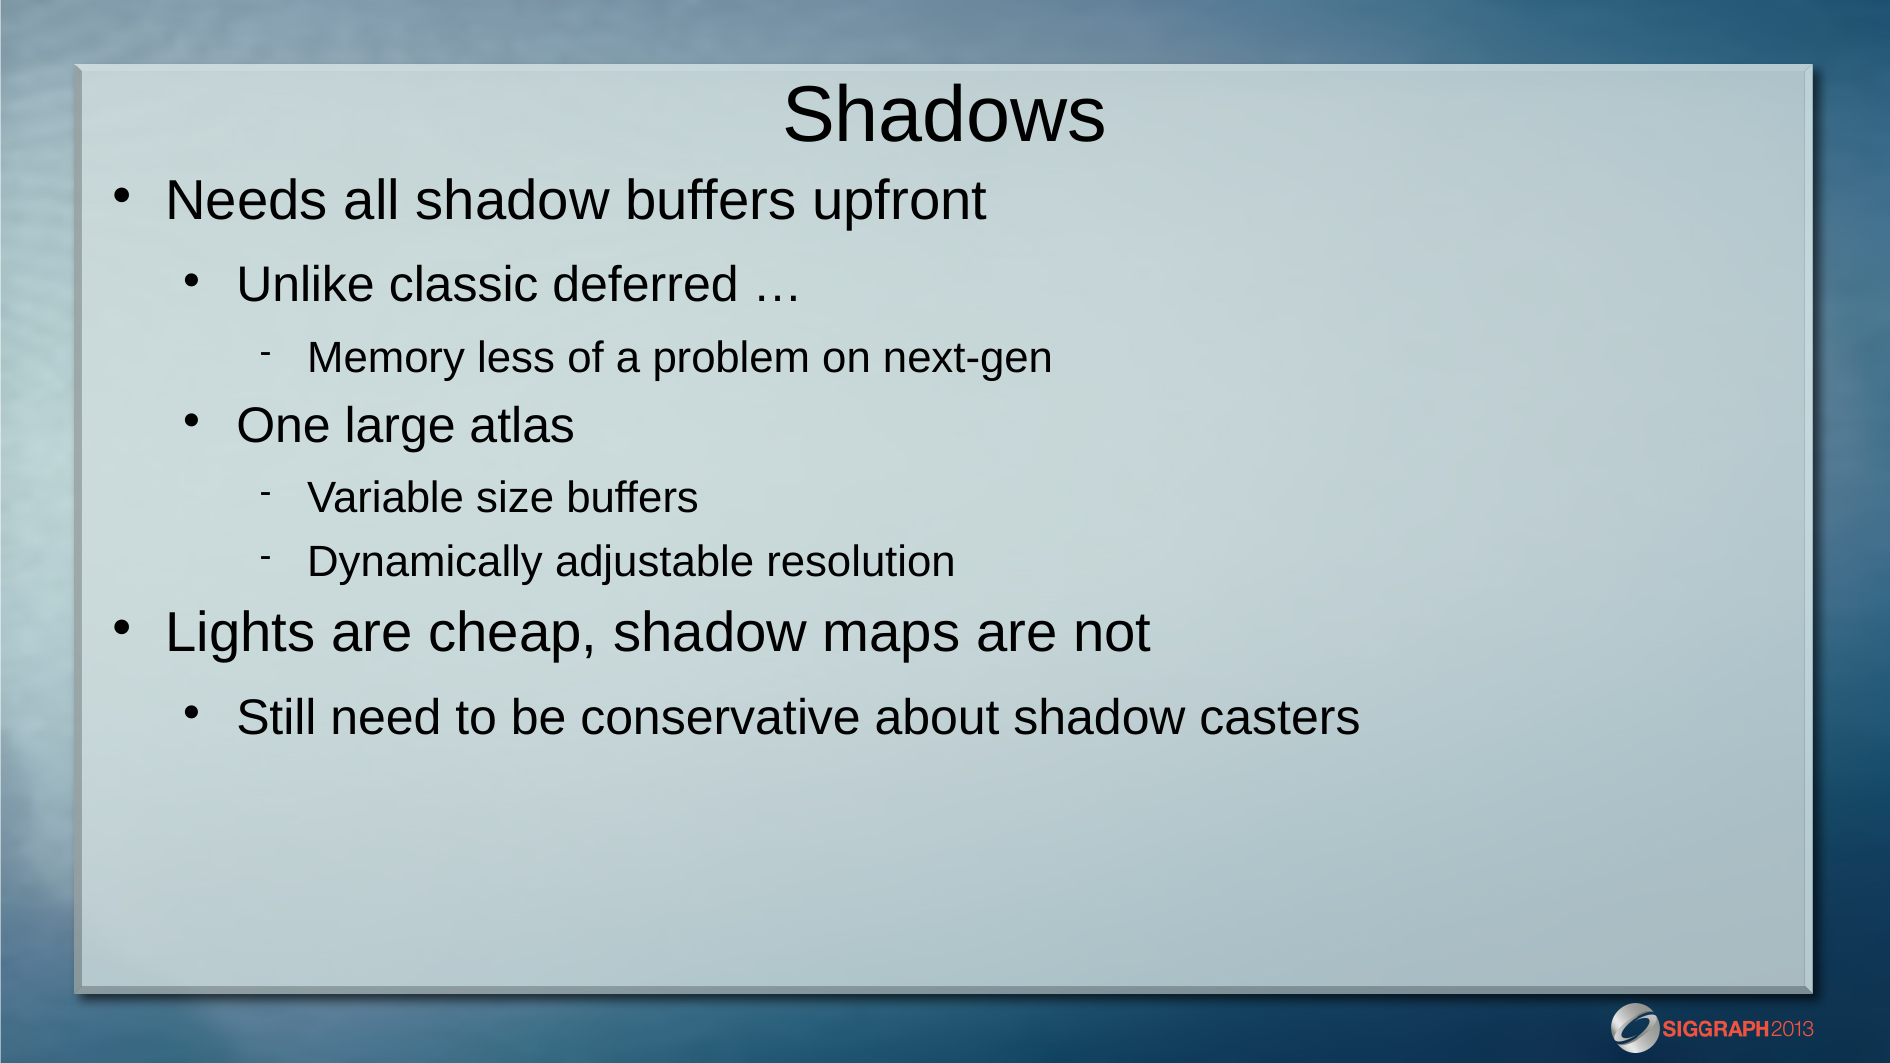

# Shadows
Needs all shadow buffers upfront
Unlike classic deferred …
Memory less of a problem on next-gen
One large atlas
Variable size buffers
Dynamically adjustable resolution
Lights are cheap, shadow maps are not
Still need to be conservative about shadow casters